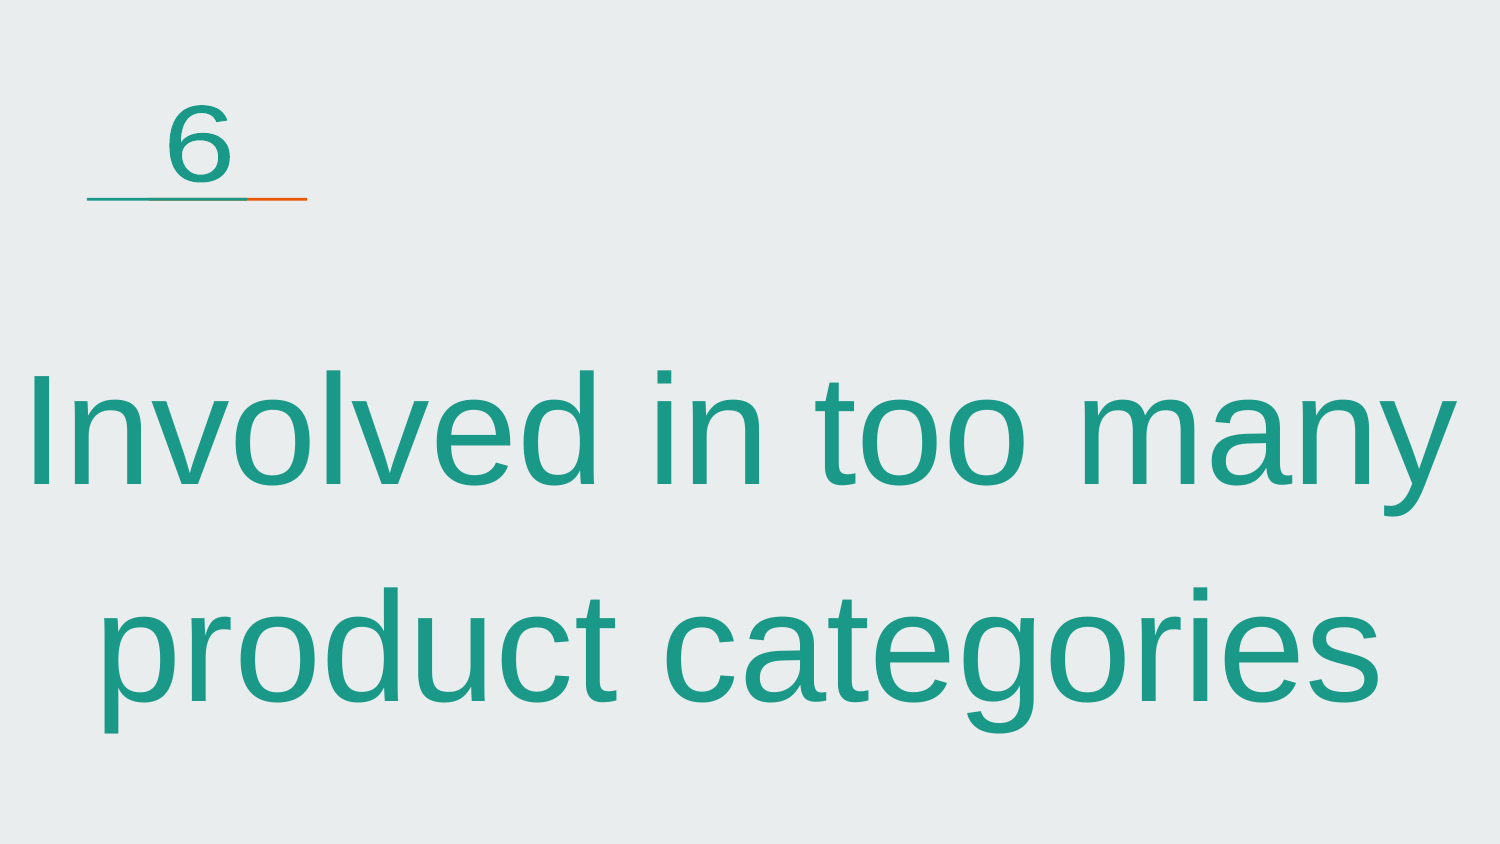

6
Involved in too many product categories